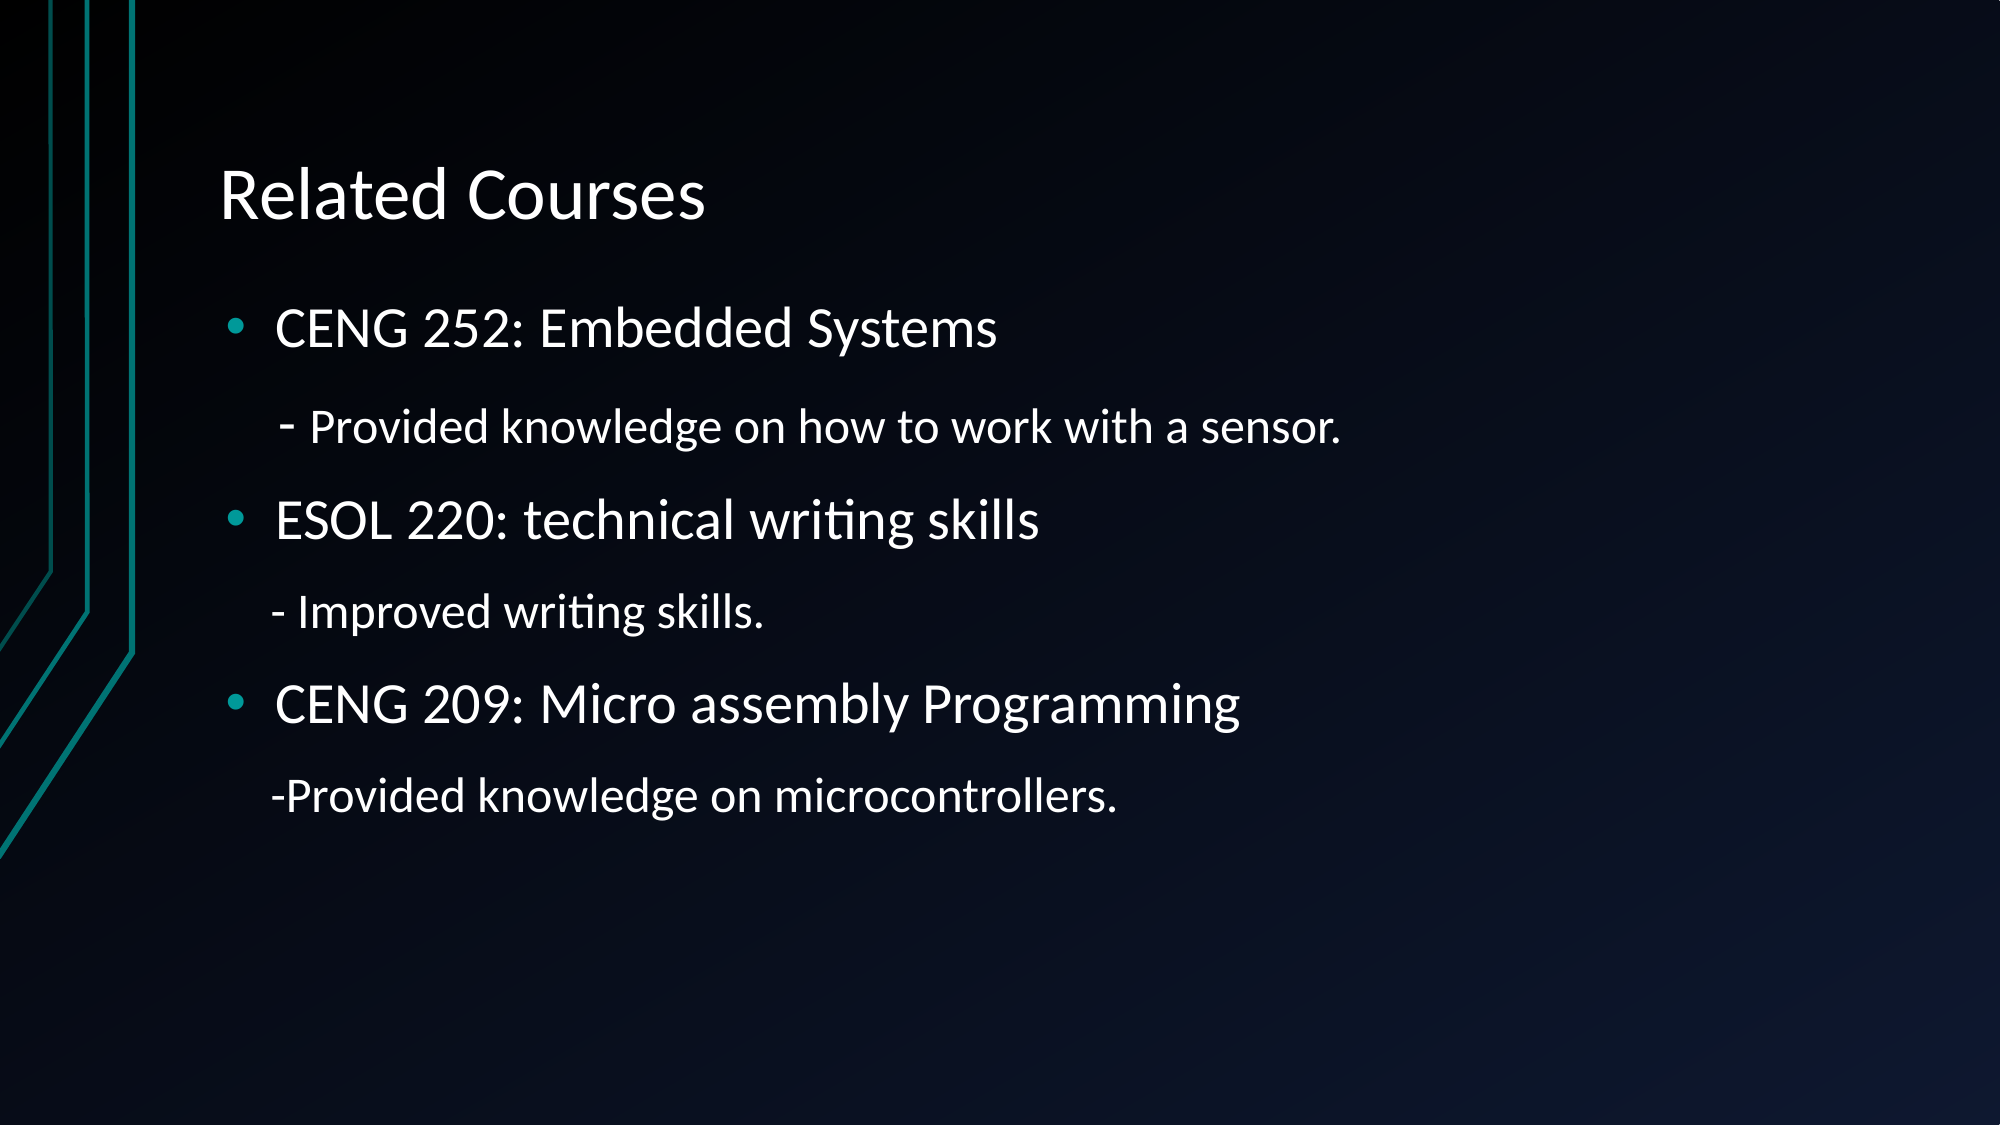

# Related Courses
CENG 252: Embedded Systems
    - Provided knowledge on how to work with a sensor.
ESOL 220: technical writing skills
    - Improved writing skills.
CENG 209: Micro assembly Programming
    -Provided knowledge on microcontrollers.